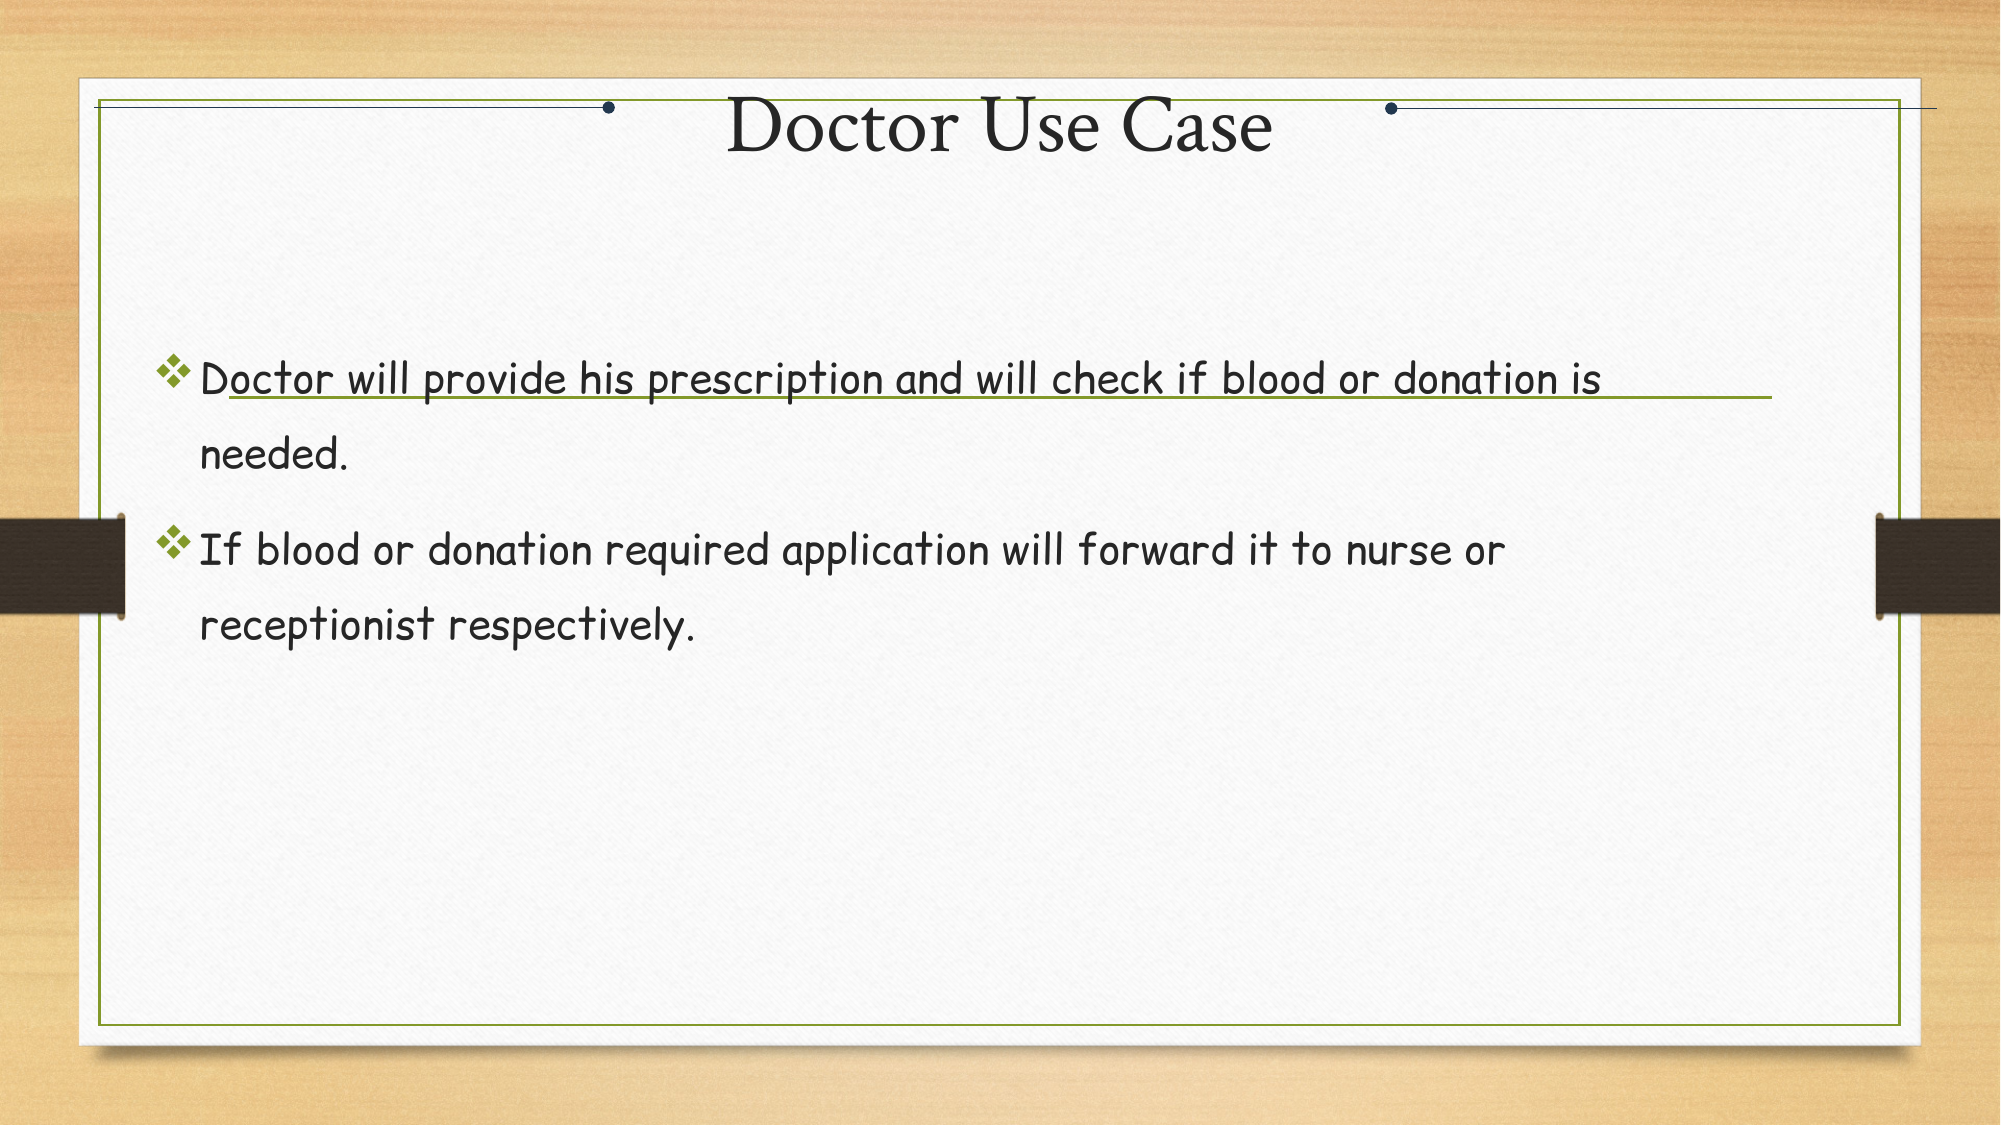

# Doctor Use Case
Doctor will provide his prescription and will check if blood or donation is needed.
If blood or donation required application will forward it to nurse or receptionist respectively.